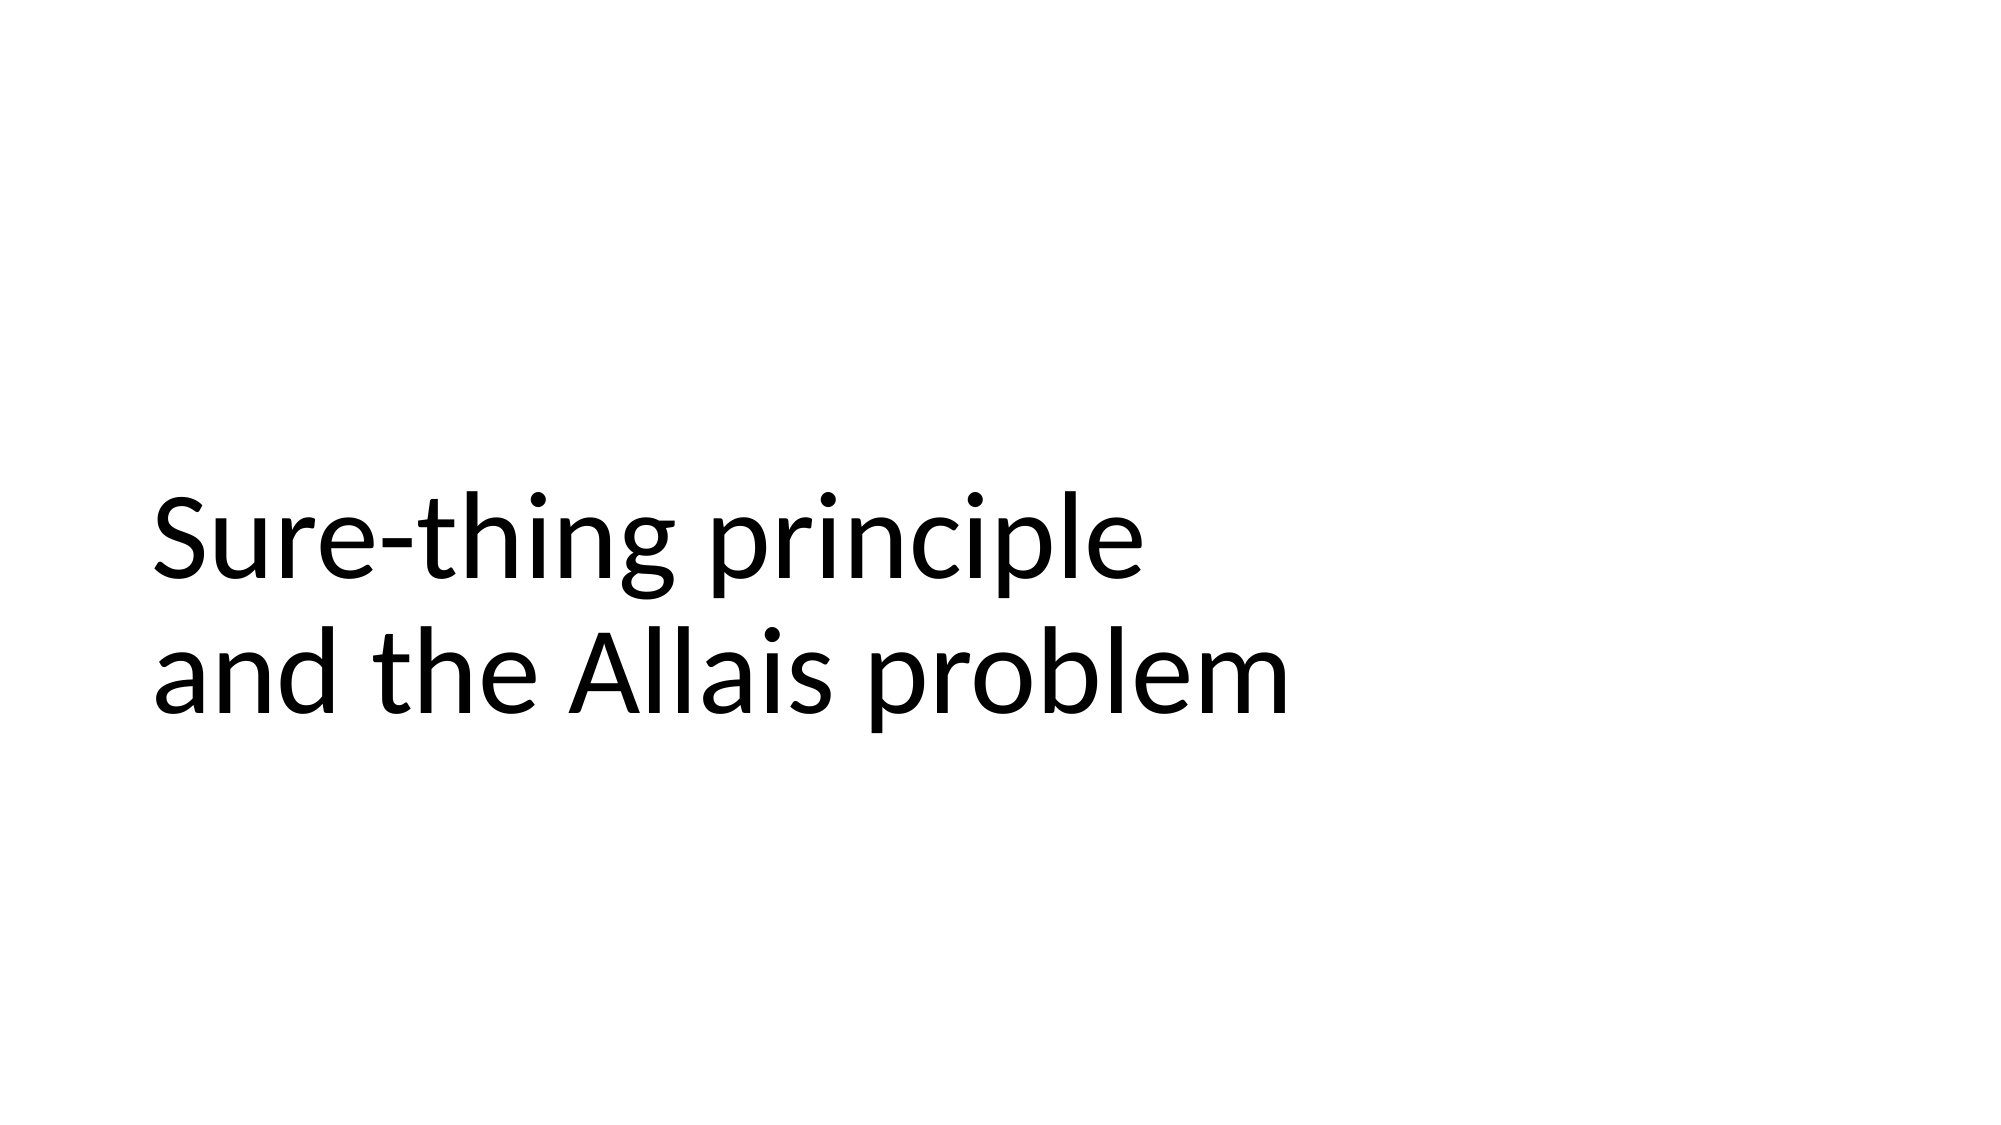

# Sure-thing principle and the Allais problem